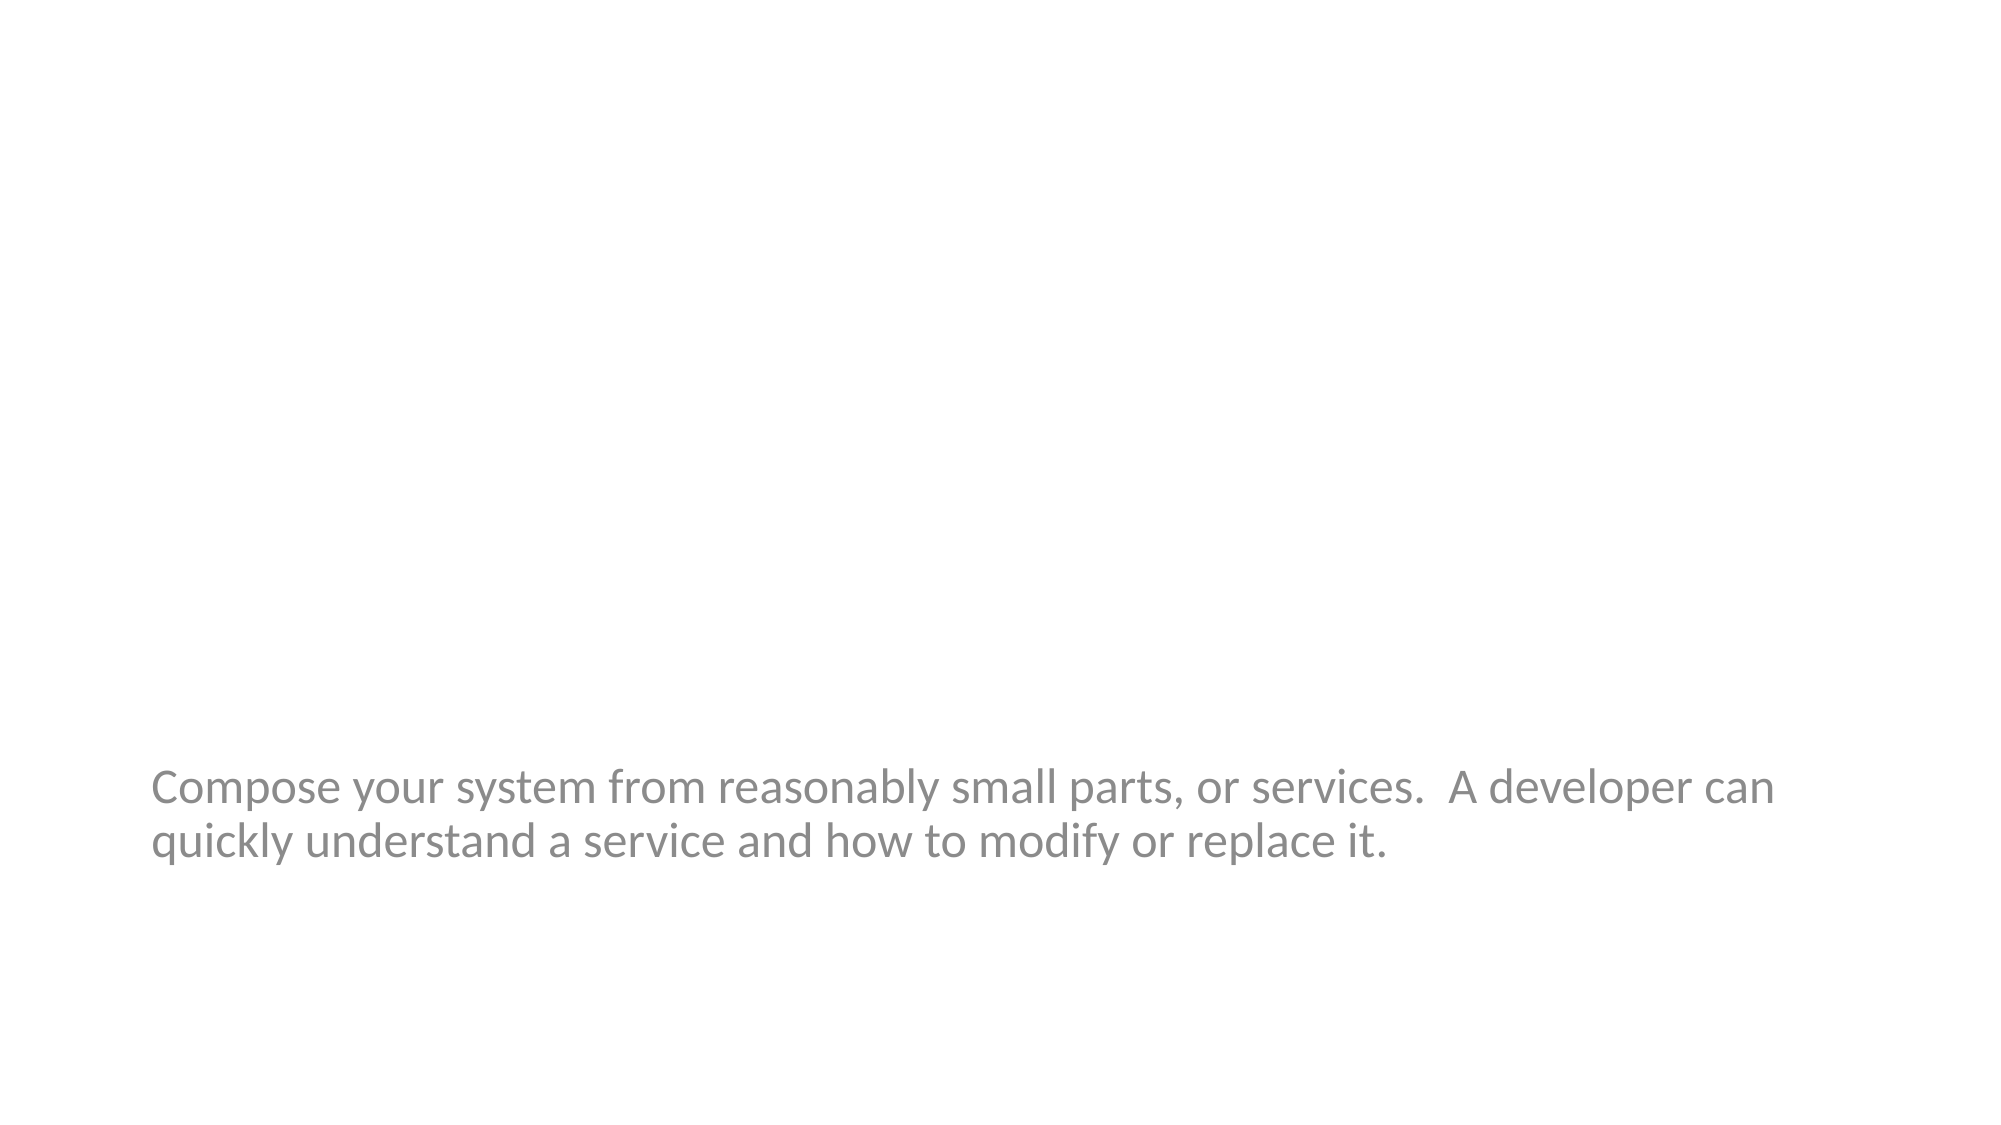

# The Microservice Mantra Reminder
Compose your system from reasonably small parts, or services.  A developer can quickly understand a service and how to modify or replace it.